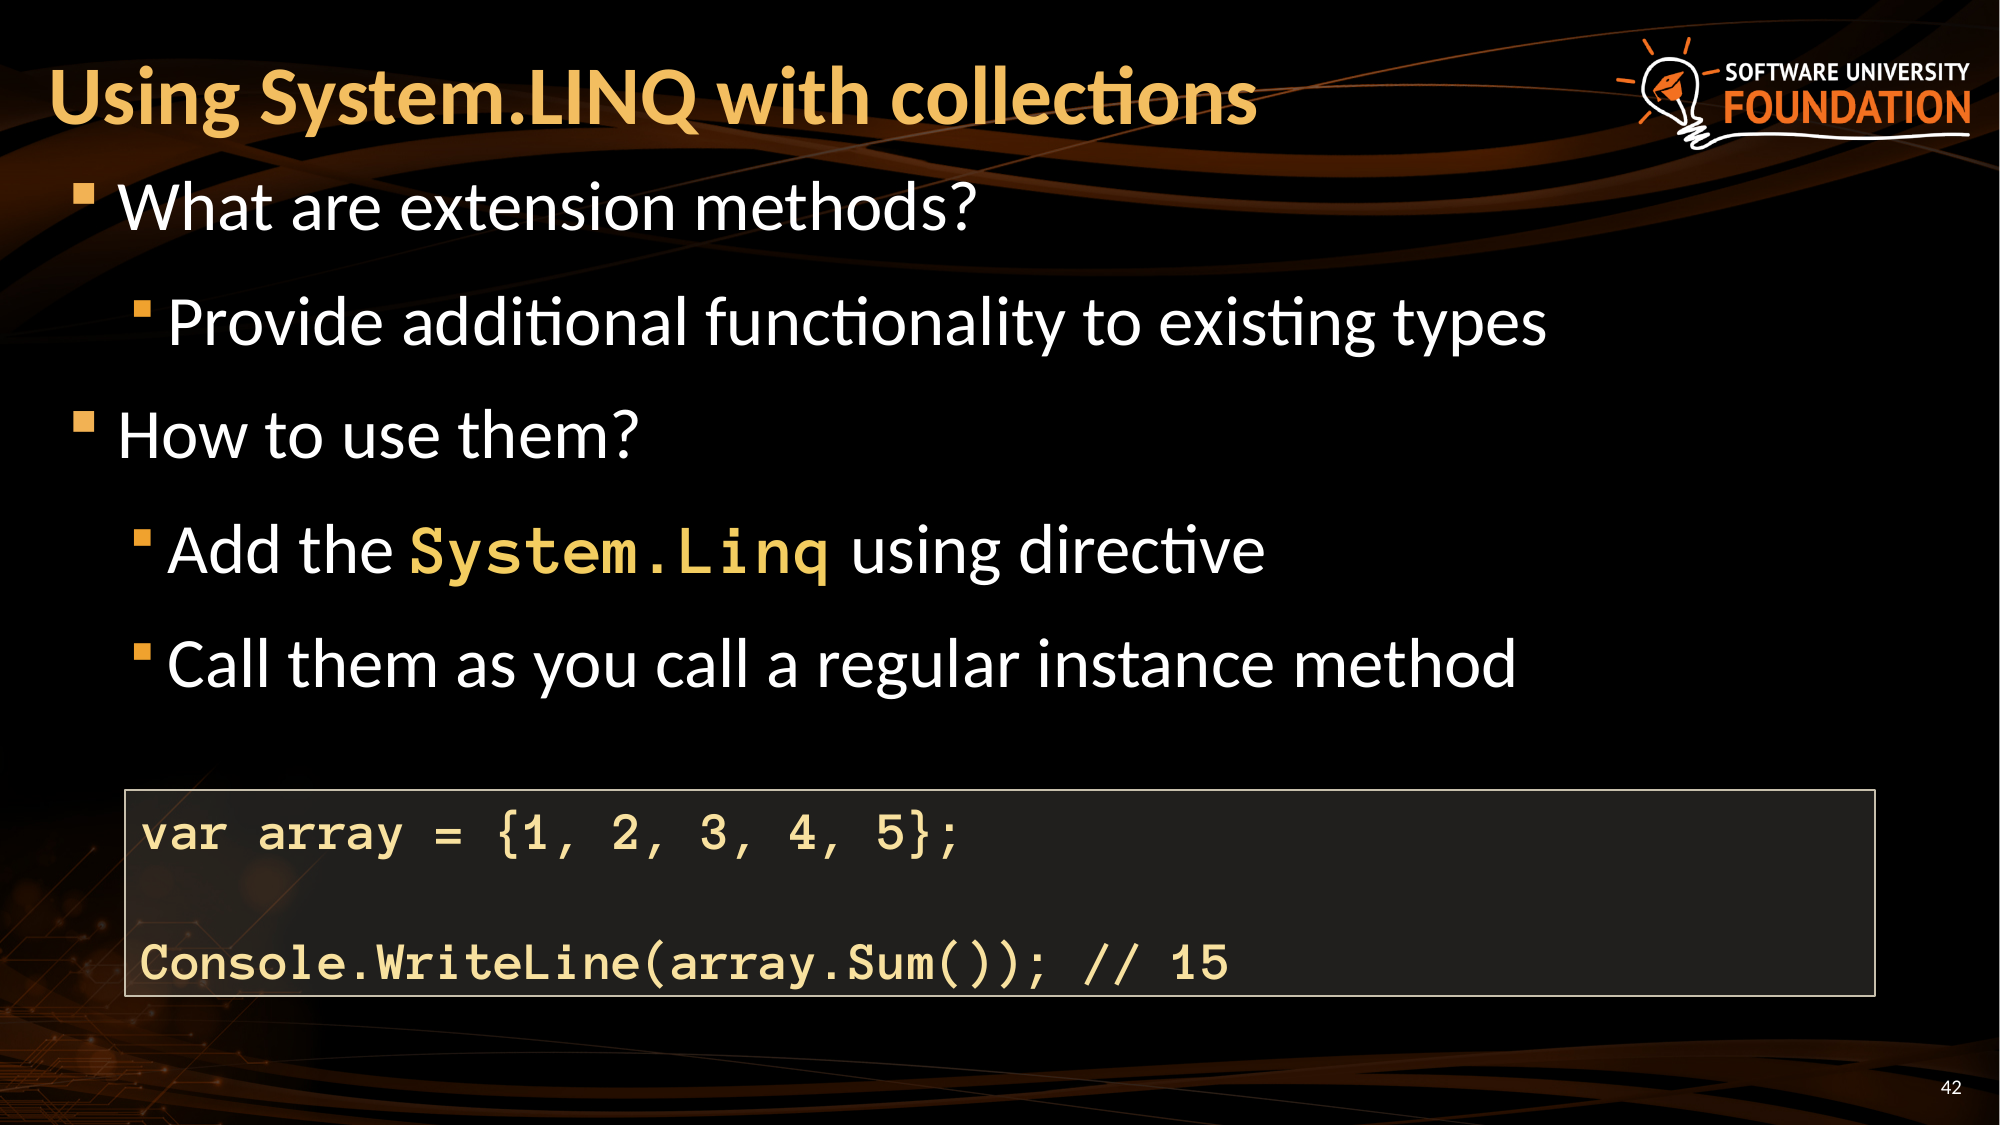

# Using System.LINQ with collections
What are extension methods?
Provide additional functionality to existing types
How to use them?
Add the System.Linq using directive
Call them as you call a regular instance method

var array = {1, 2, 3, 4, 5};

Console.WriteLine(array.Sum()); // 15
42